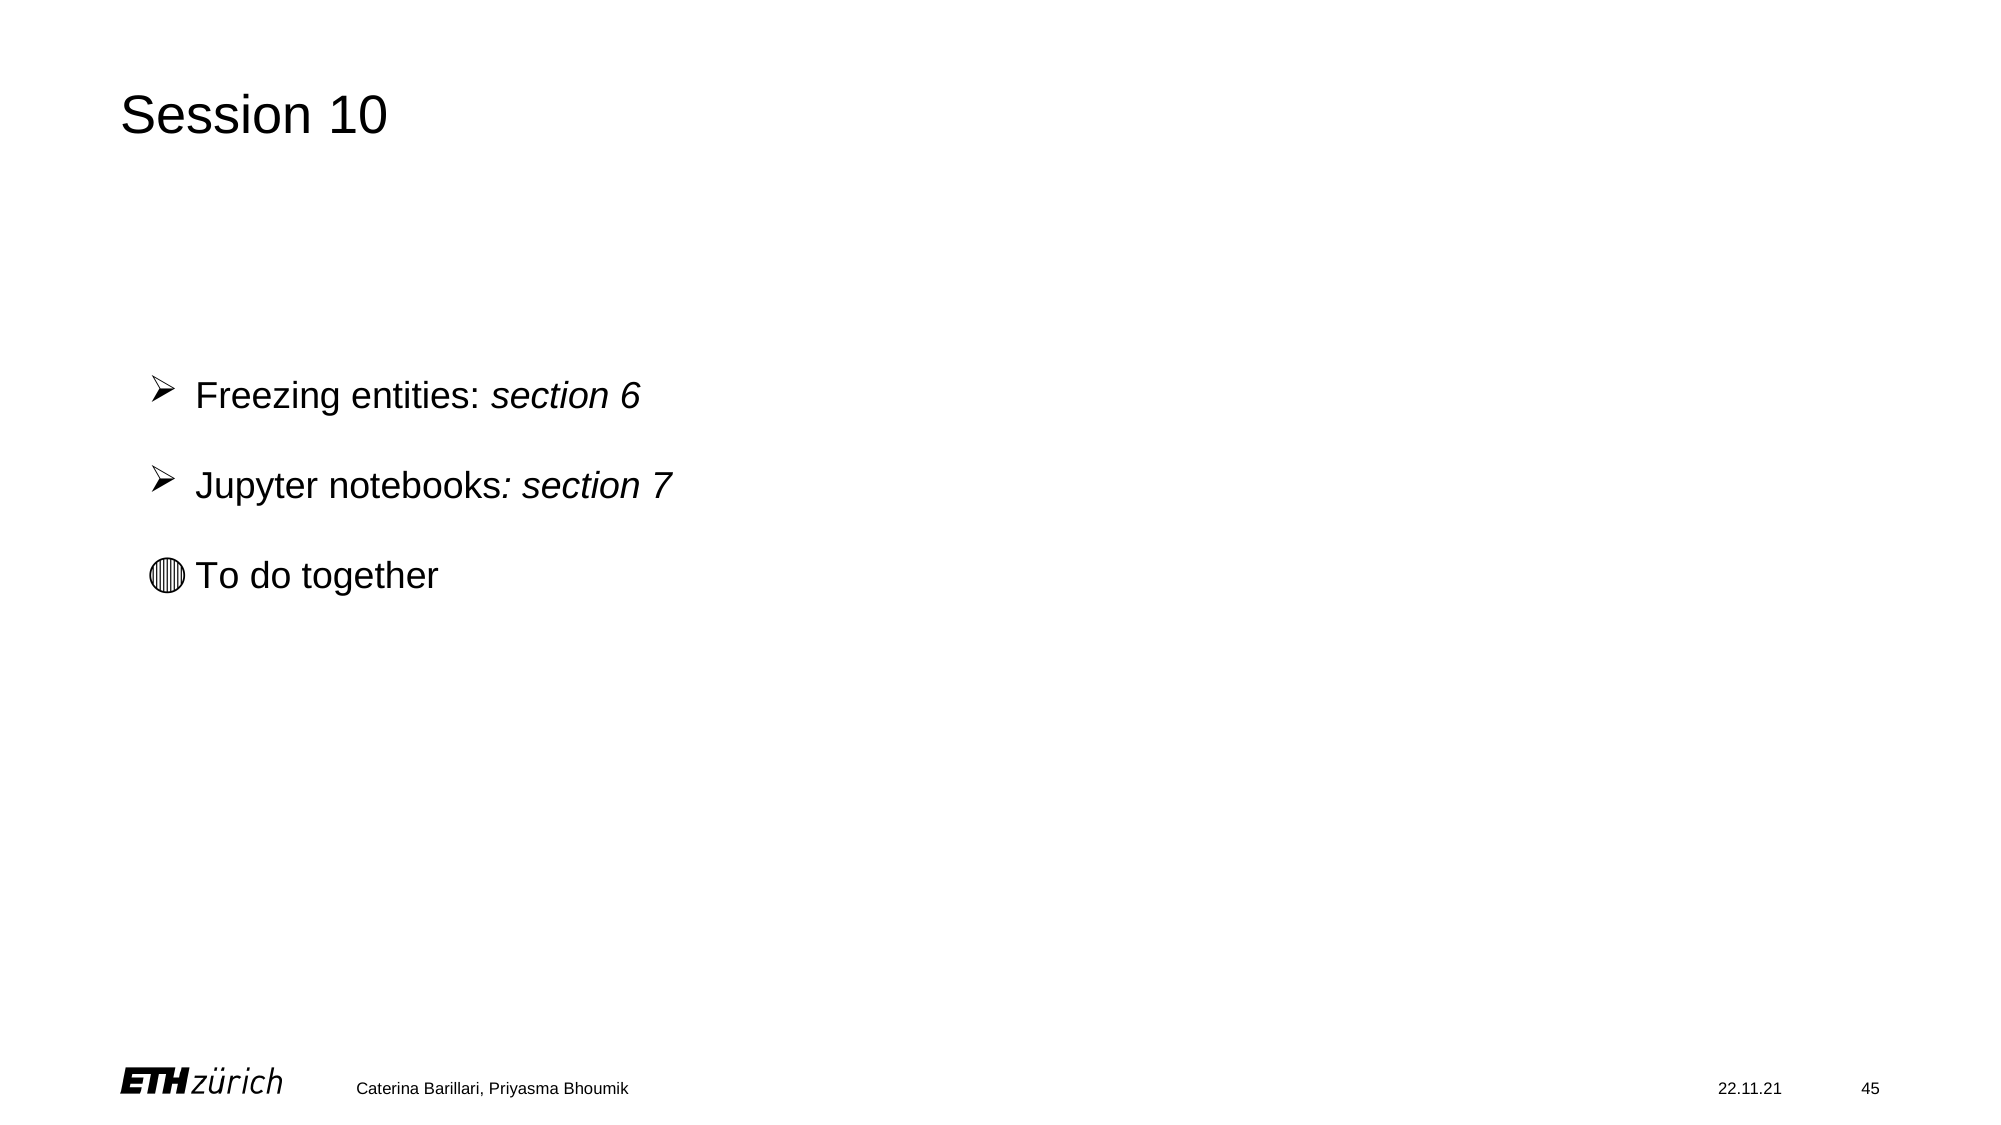

# Session 10
Freezing entities: section 6

Jupyter notebooks: section 7

To do together

Caterina Barillari, Priyasma Bhoumik
22.11.21
45